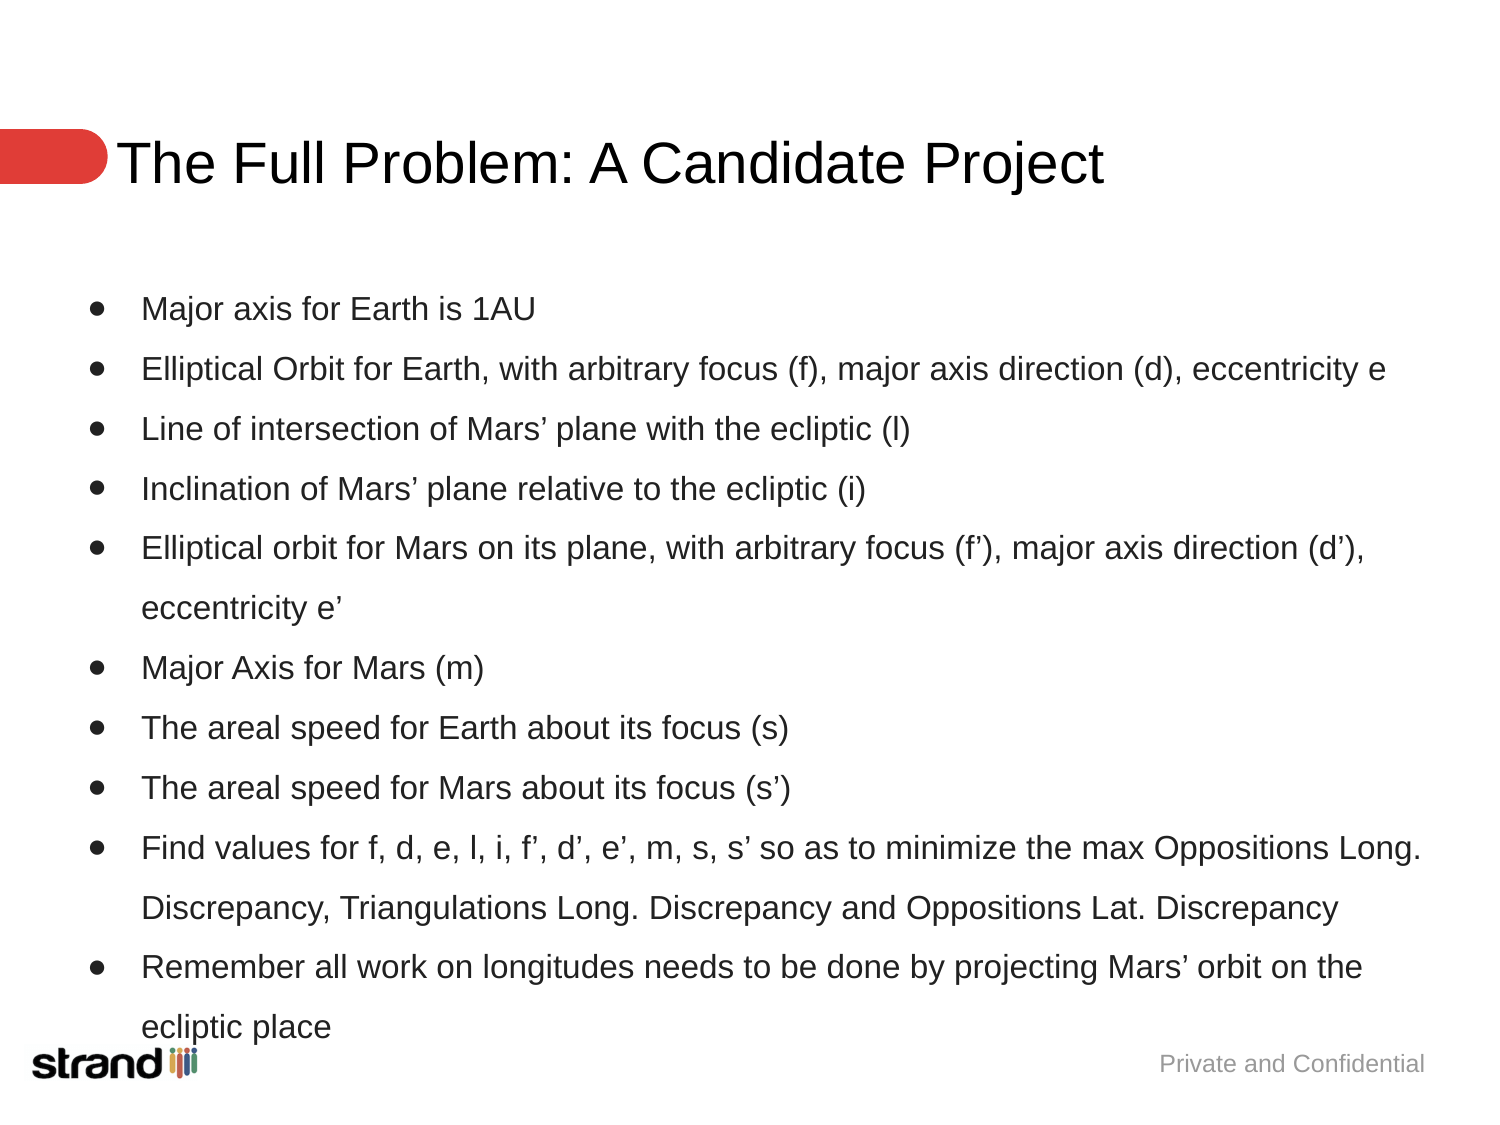

# The Full Problem: A Candidate Project
Major axis for Earth is 1AU
Elliptical Orbit for Earth, with arbitrary focus (f), major axis direction (d), eccentricity e
Line of intersection of Mars’ plane with the ecliptic (l)
Inclination of Mars’ plane relative to the ecliptic (i)
Elliptical orbit for Mars on its plane, with arbitrary focus (f’), major axis direction (d’), eccentricity e’
Major Axis for Mars (m)
The areal speed for Earth about its focus (s)
The areal speed for Mars about its focus (s’)
Find values for f, d, e, l, i, f’, d’, e’, m, s, s’ so as to minimize the max Oppositions Long. Discrepancy, Triangulations Long. Discrepancy and Oppositions Lat. Discrepancy
Remember all work on longitudes needs to be done by projecting Mars’ orbit on the ecliptic place